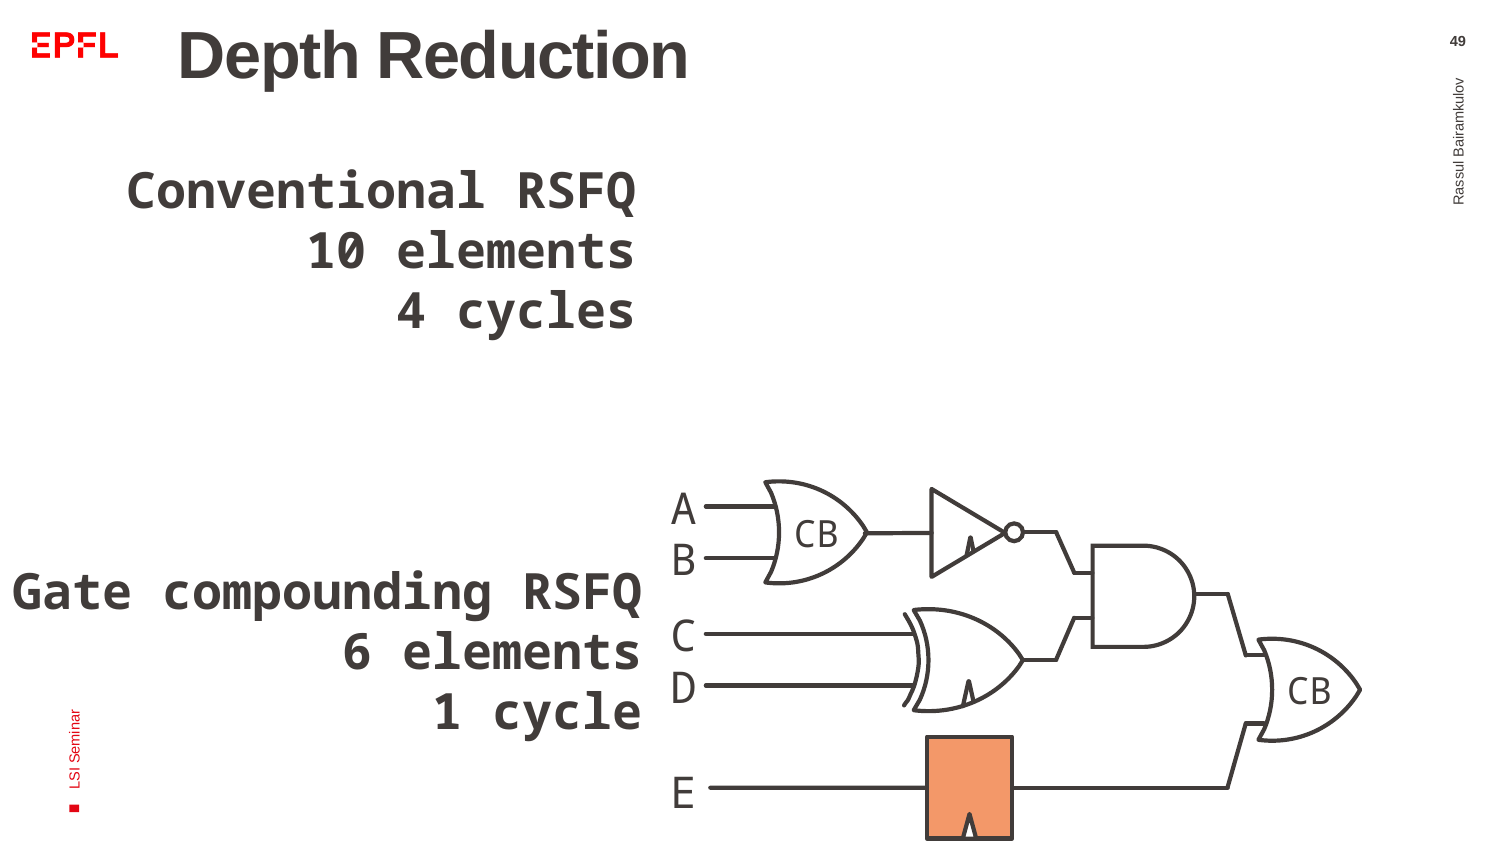

# Depth Reduction
49

A

B

C

D

E
Conventional RSFQ
10 elements
4 cycles
Rassul Bairamkulov
LSI Seminar
A
CB

B

C

CB
D

E
Gate compounding RSFQ
6 elements
1 cycle